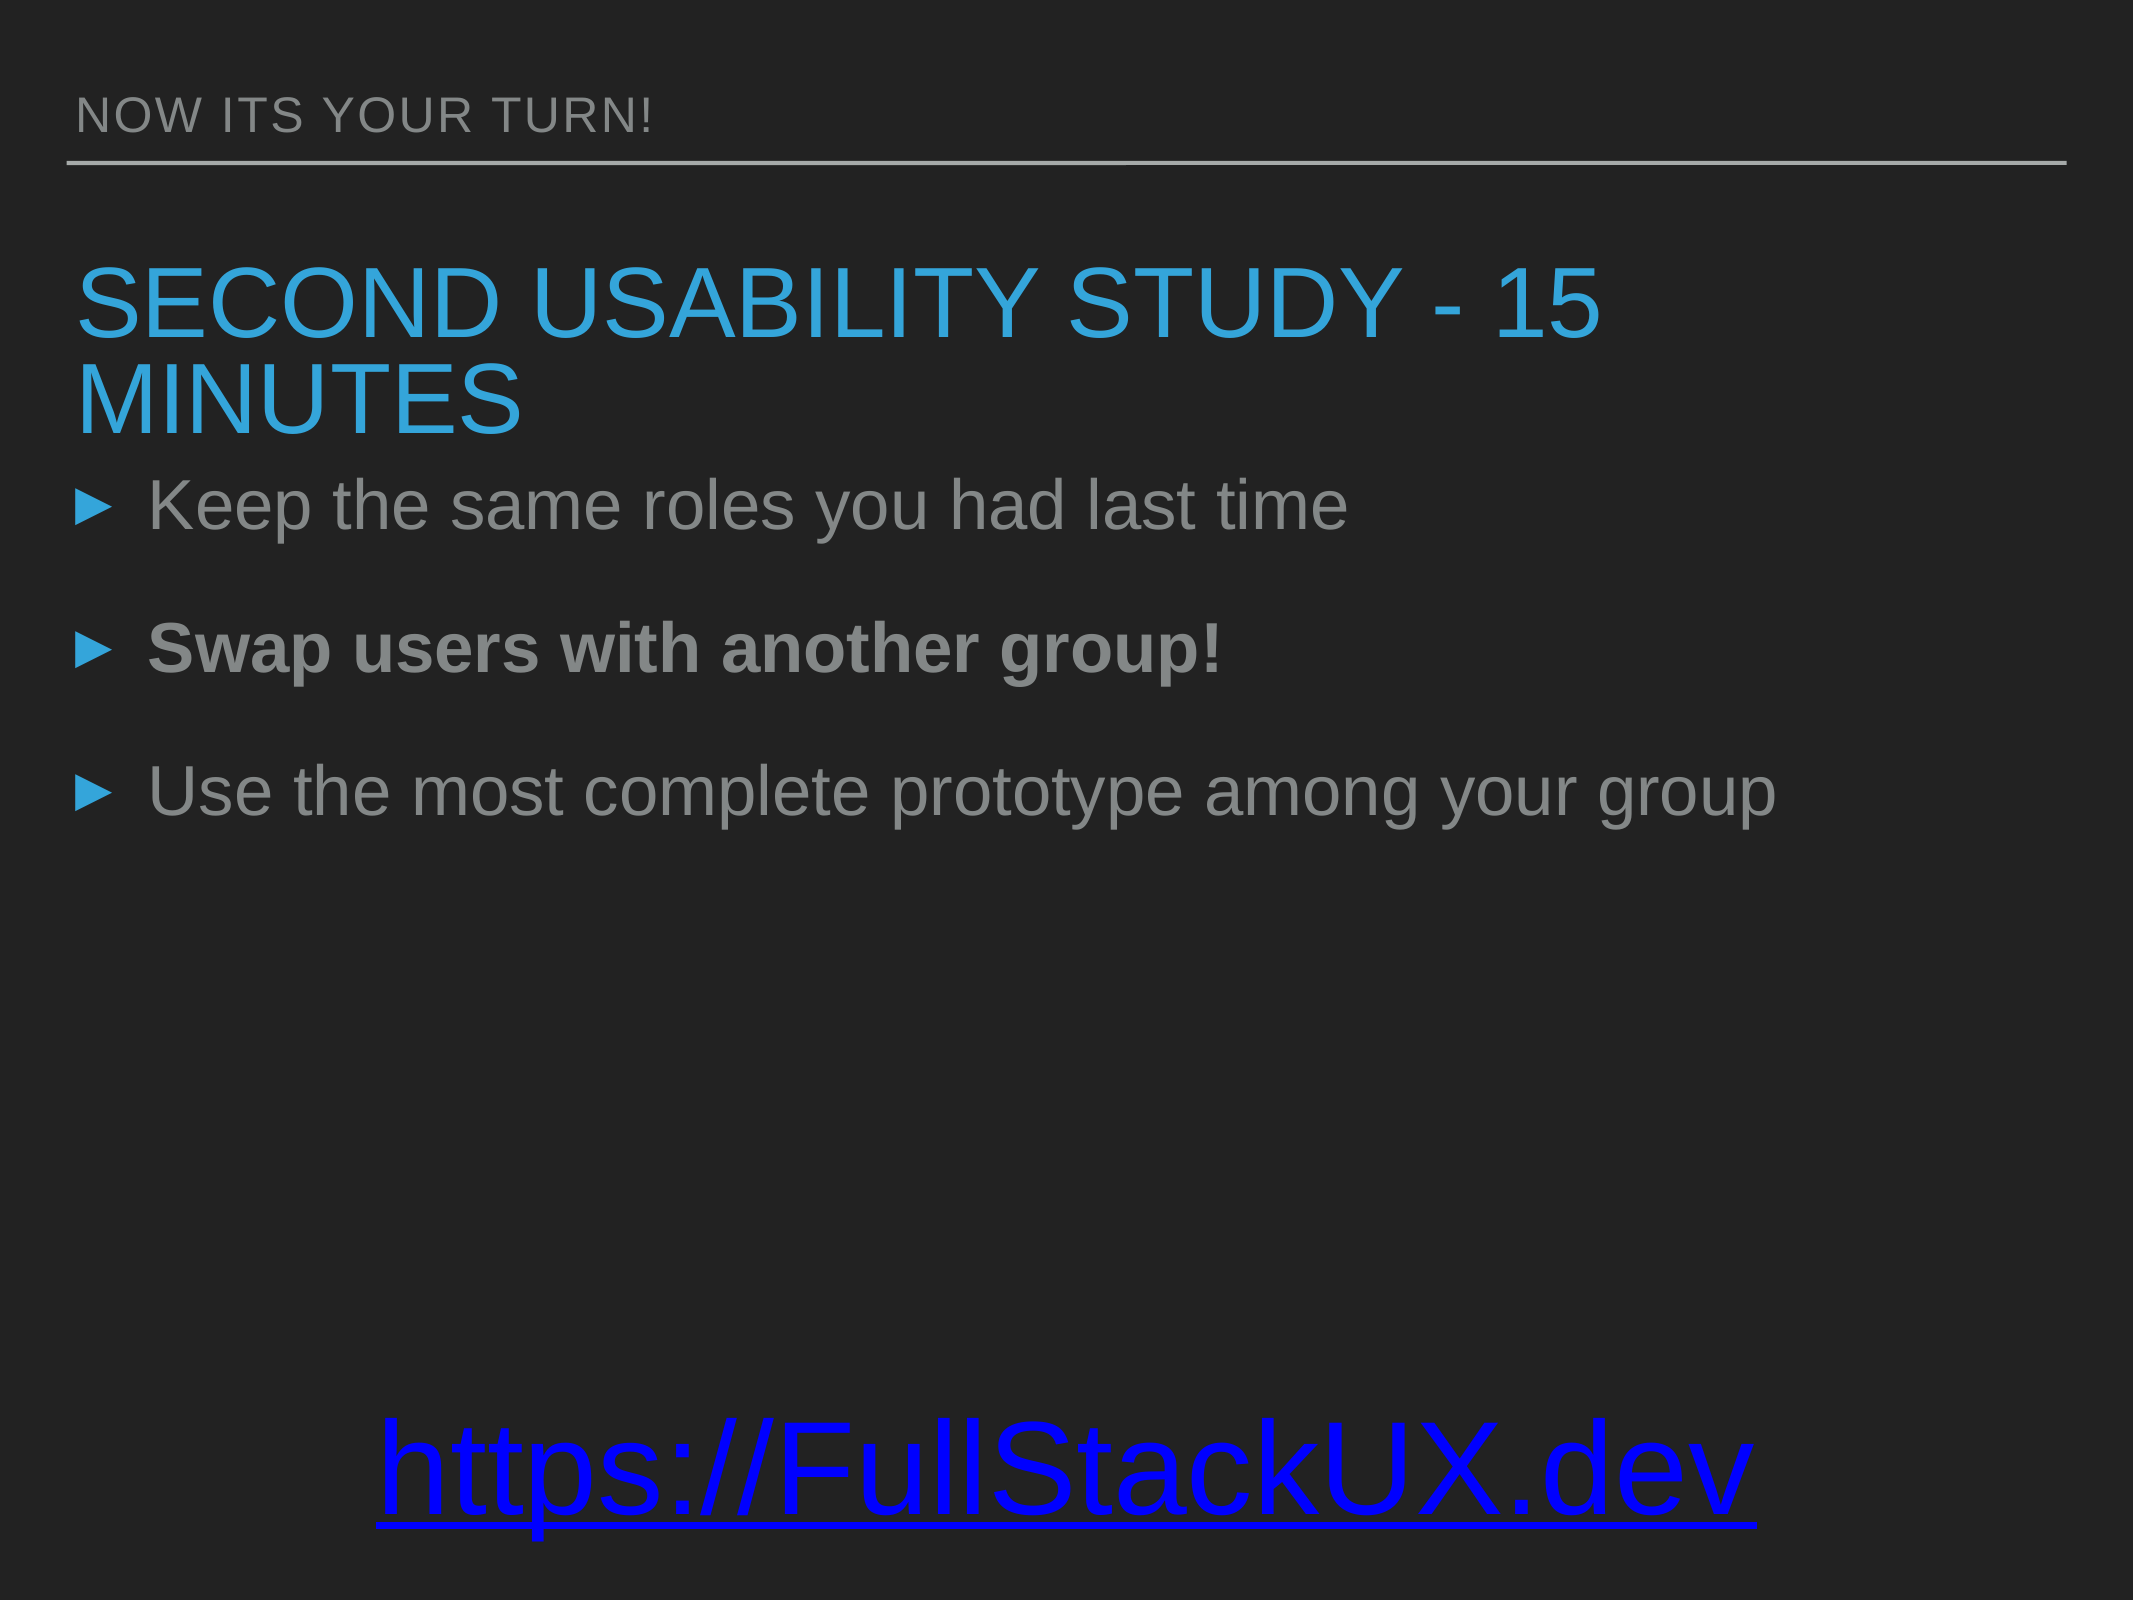

Now its your turn!
# Second usability study - 15 minutes
Keep the same roles you had last time
Swap users with another group!
Use the most complete prototype among your group

https://FullStackUX.dev